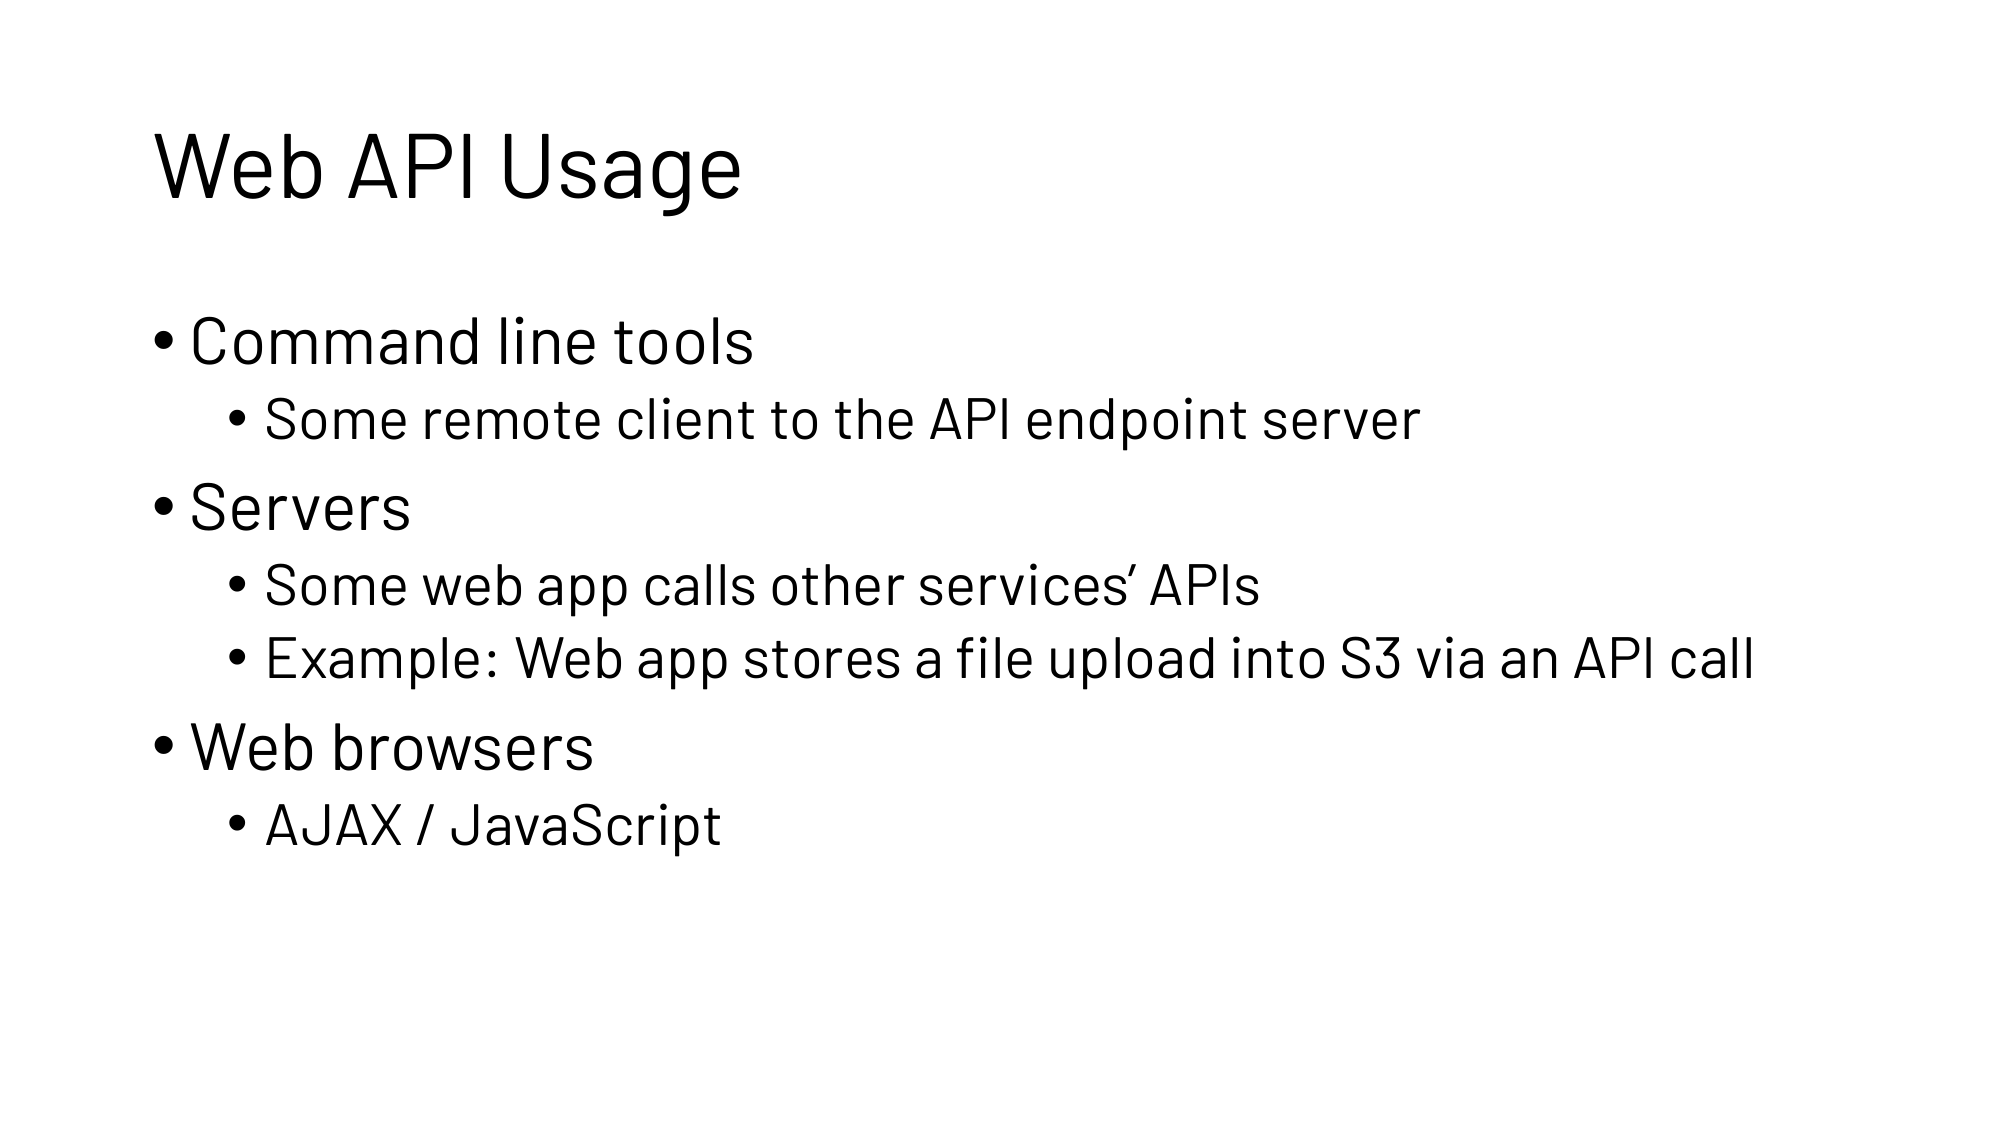

# Web API Usage
Command line tools
Some remote client to the API endpoint server
Servers
Some web app calls other services’ APIs
Example: Web app stores a file upload into S3 via an API call
Web browsers
AJAX / JavaScript